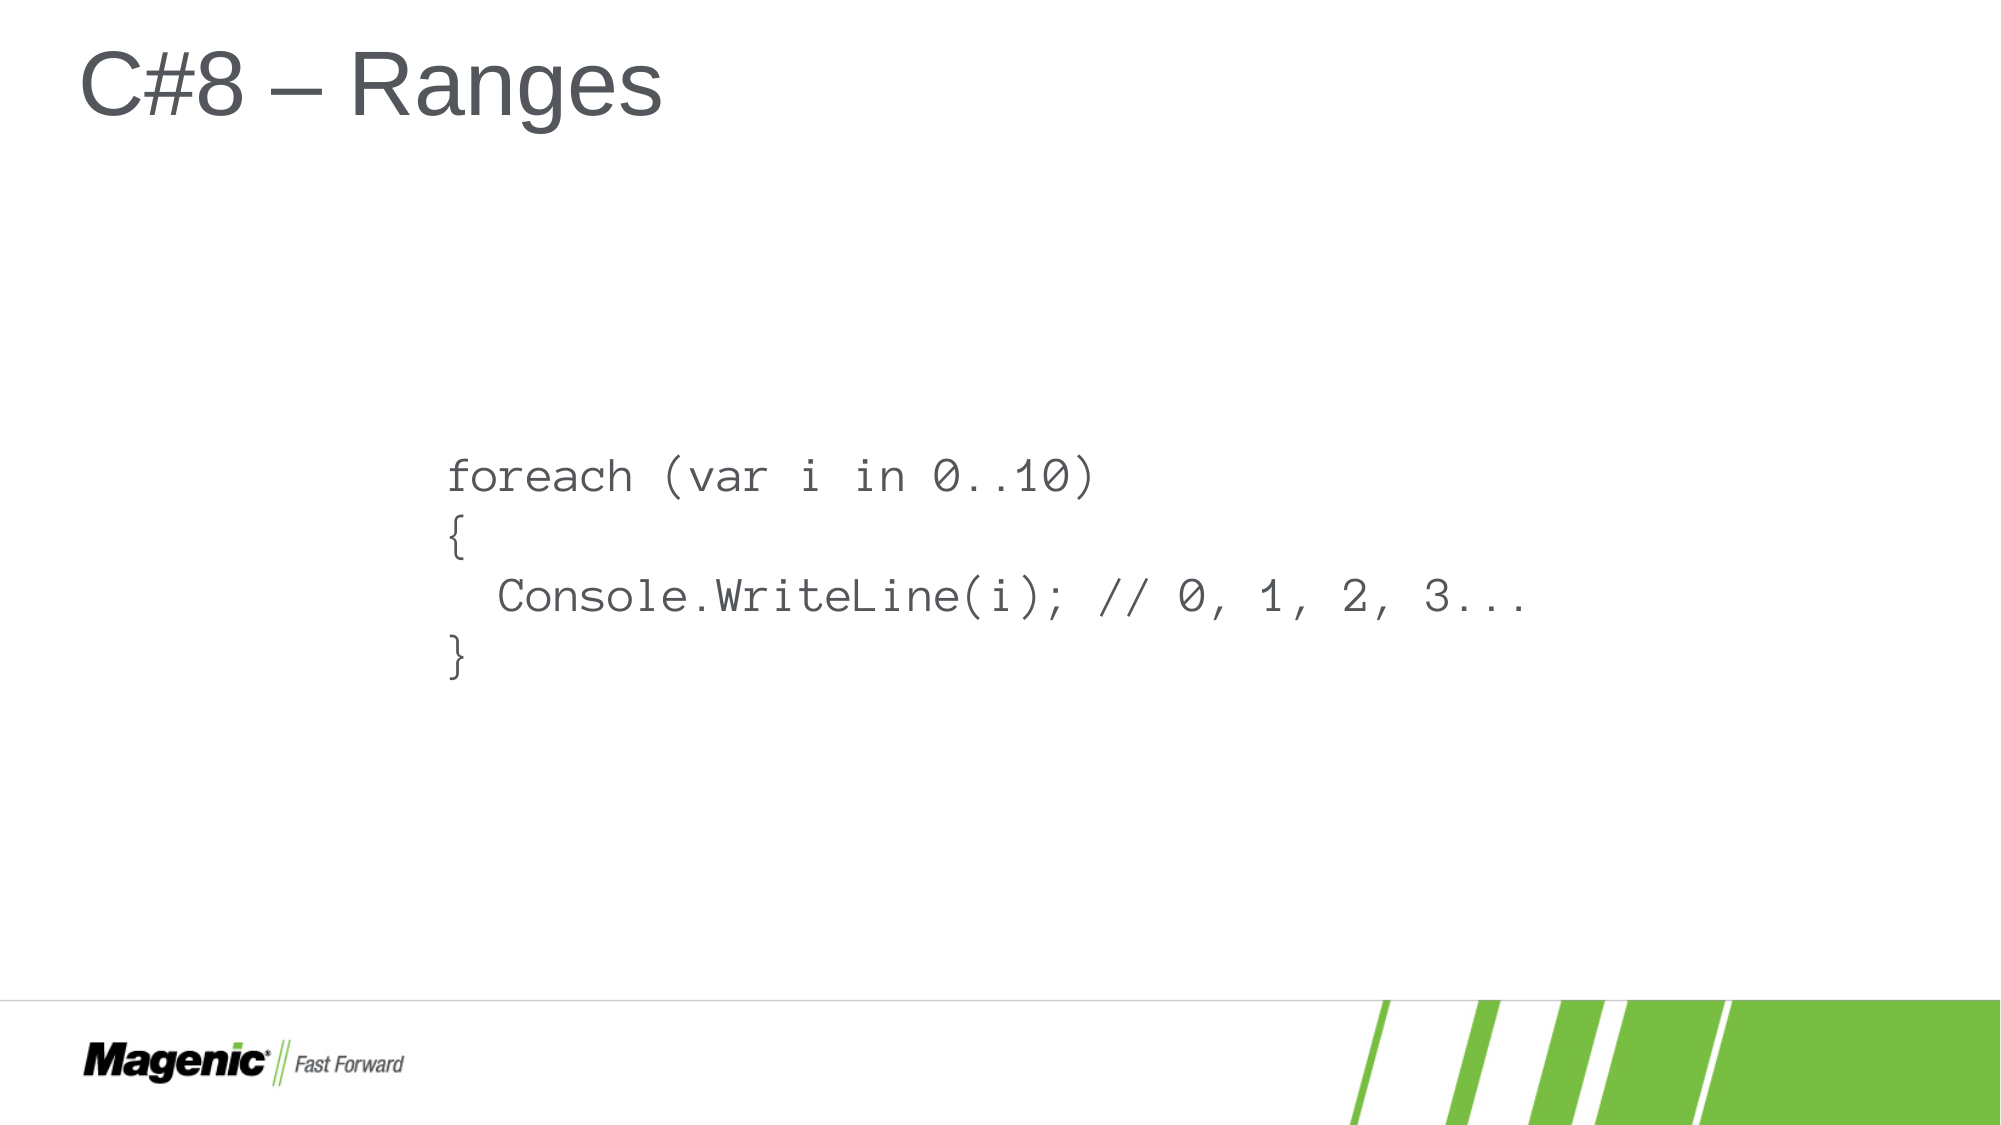

# C#8 – Ranges
foreach (var i in 0..10)
{
  Console.WriteLine(i); // 0, 1, 2, 3...
}